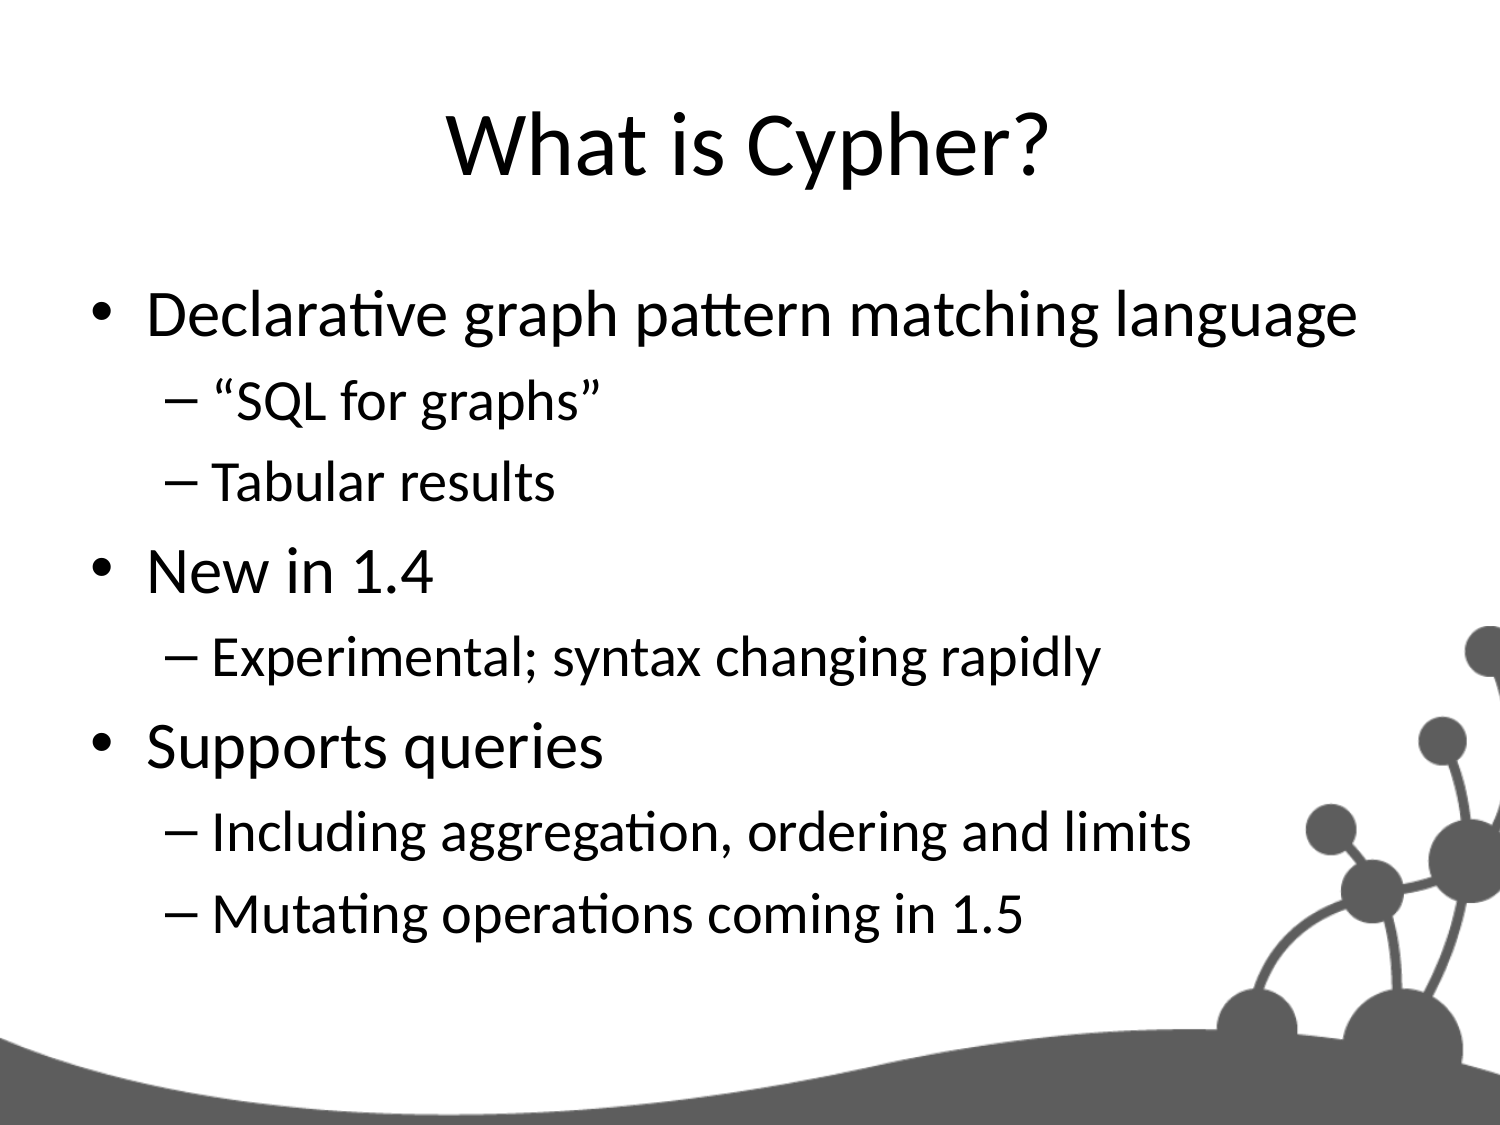

# What is Cypher?
Declarative graph pattern matching language
“SQL for graphs”
Tabular results
New in 1.4
Experimental; syntax changing rapidly
Supports queries
Including aggregation, ordering and limits
Mutating operations coming in 1.5